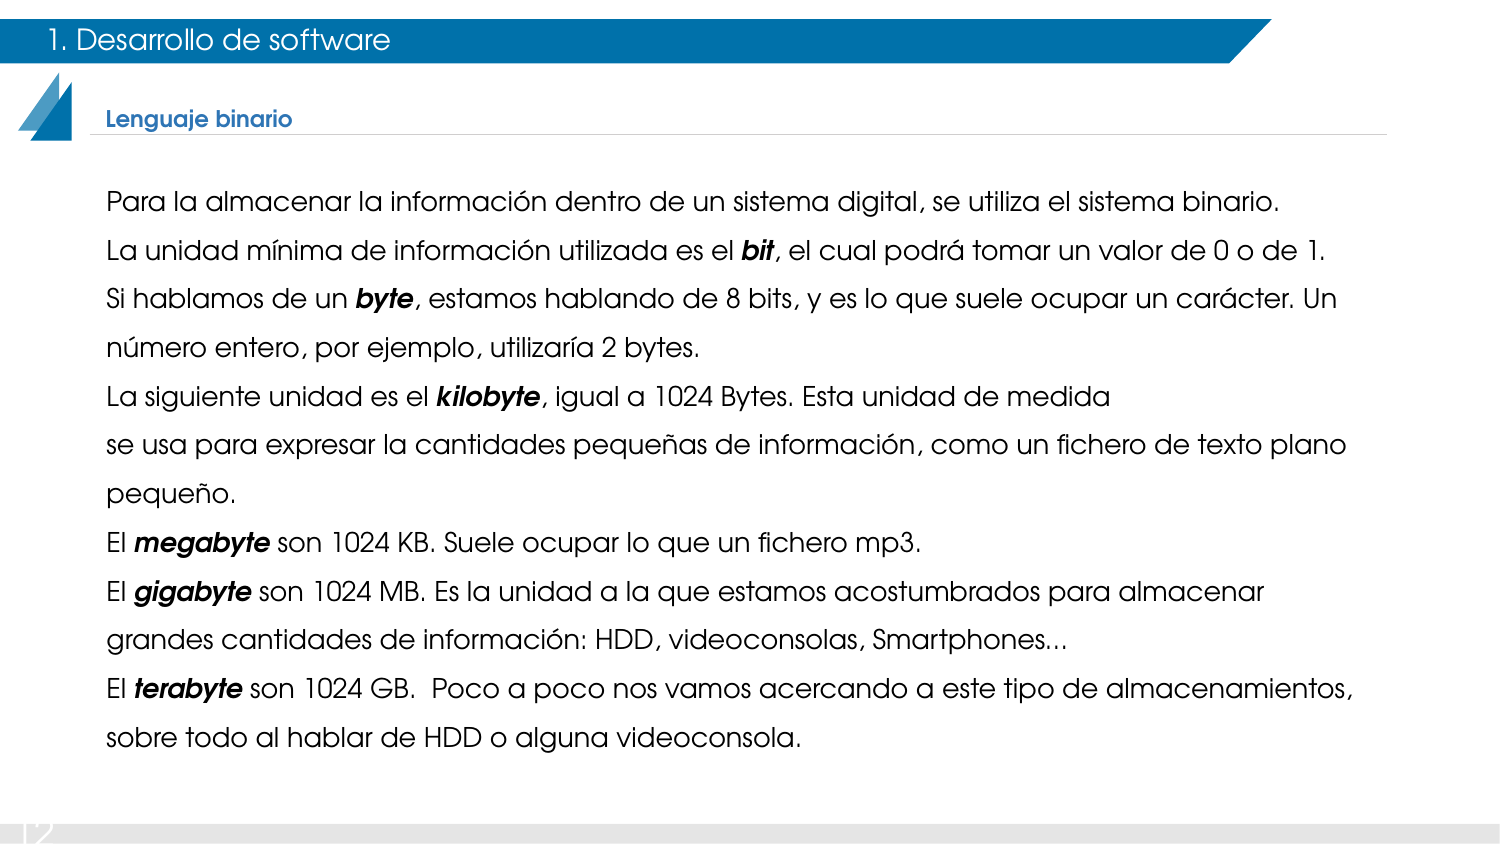

# 1. Desarrollo de software

Lenguaje binario
Para la almacenar la información dentro de un sistema digital, se utiliza el sistema binario.
La unidad mínima de información utilizada es el bit, el cual podrá tomar un valor de 0 o de 1.
Si hablamos de un byte, estamos hablando de 8 bits, y es lo que suele ocupar un carácter. Un número entero, por ejemplo, utilizaría 2 bytes.
La siguiente unidad es el kilobyte, igual a 1024 Bytes. Esta unidad de medida
se usa para expresar la cantidades pequeñas de información, como un fichero de texto plano pequeño.
El megabyte son 1024 KB. Suele ocupar lo que un fichero mp3.
El gigabyte son 1024 MB. Es la unidad a la que estamos acostumbrados para almacenar grandes cantidades de información: HDD, videoconsolas, Smartphones…
El terabyte son 1024 GB.  Poco a poco nos vamos acercando a este tipo de almacenamientos, sobre todo al hablar de HDD o alguna videoconsola.

12